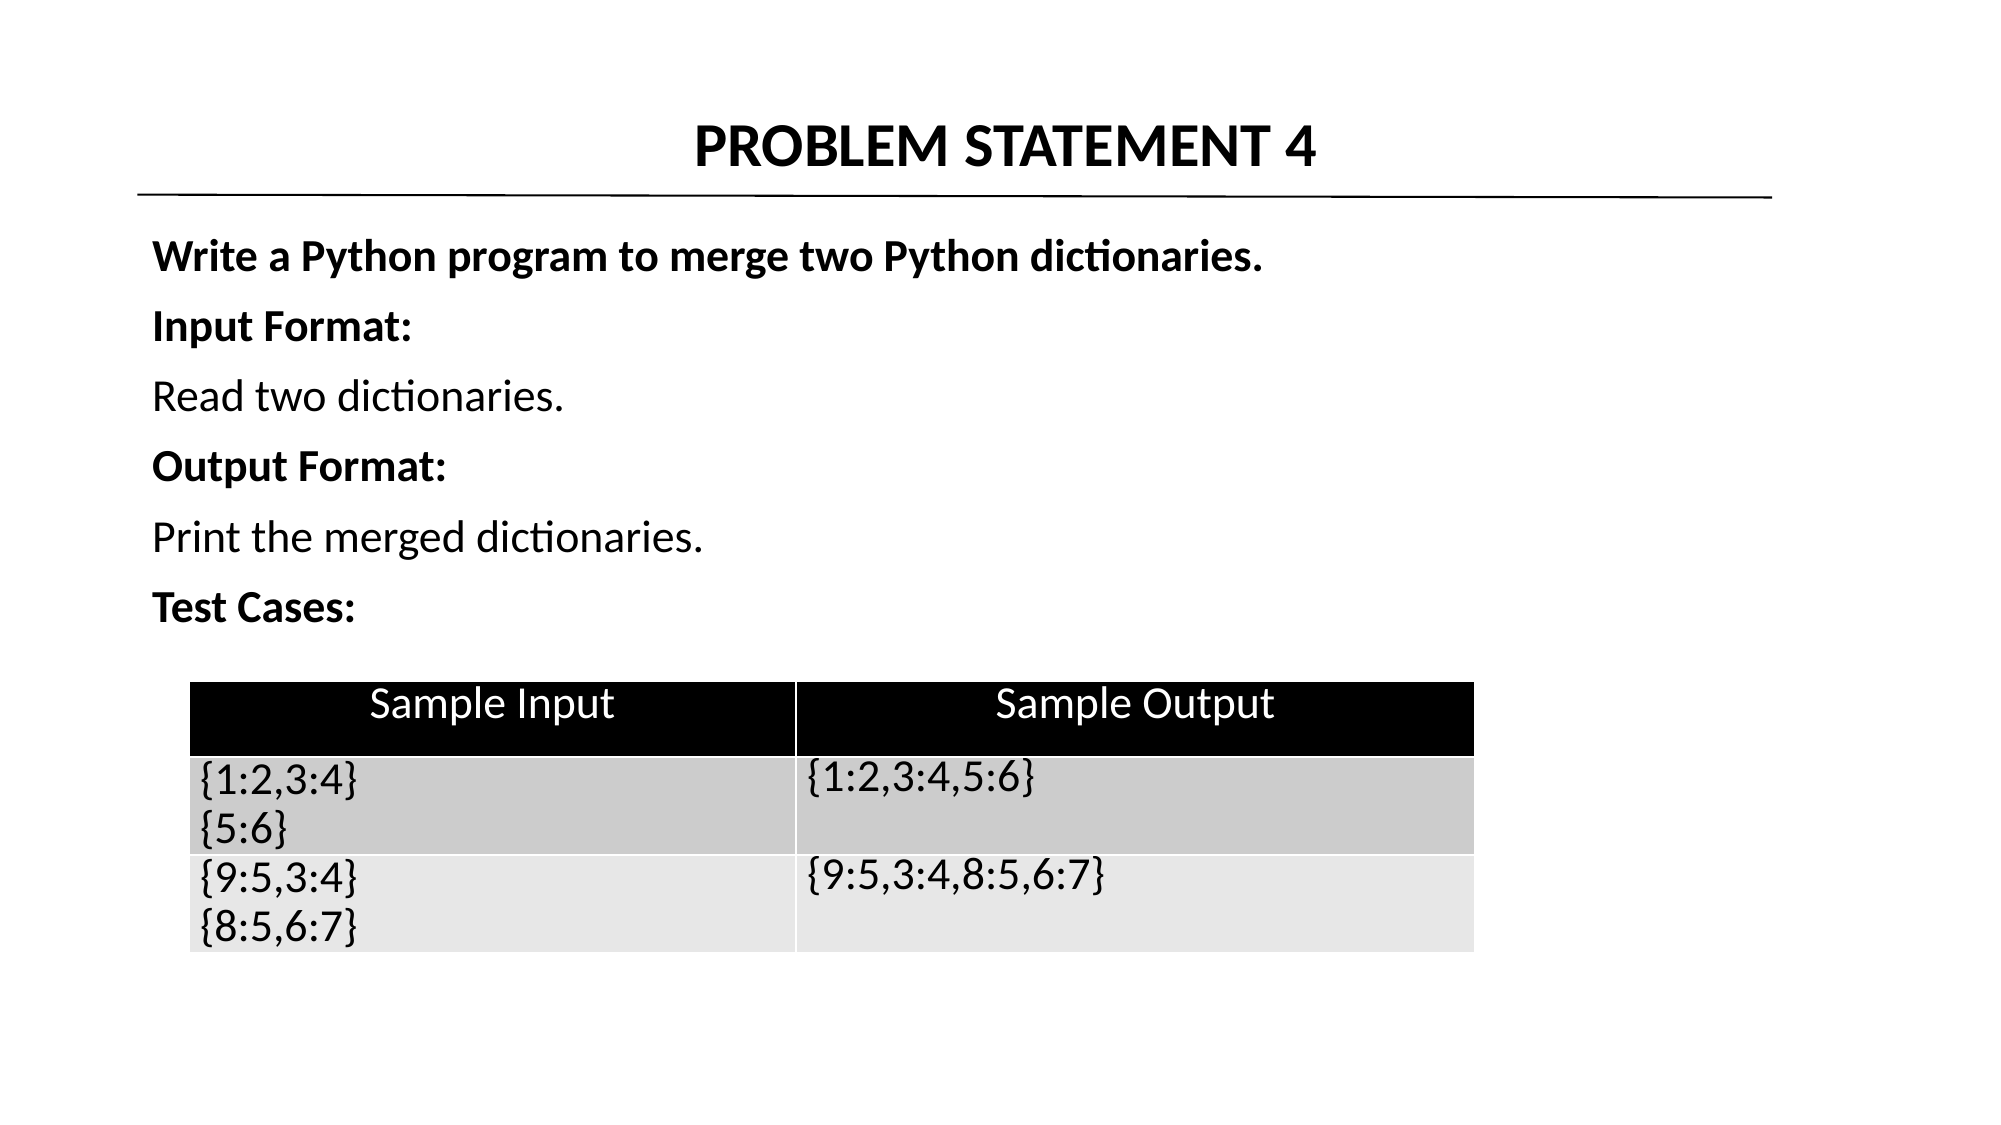

# PROBLEM STATEMENT 4
Write a Python program to merge two Python dictionaries.
Input Format:
Read two dictionaries.
Output Format:
Print the merged dictionaries.
Test Cases:

| Sample Input | Sample Output |
| --- | --- |
| {1:2,3:4} {5:6} | {1:2,3:4,5:6} |
| {9:5,3:4} {8:5,6:7} | {9:5,3:4,8:5,6:7} |